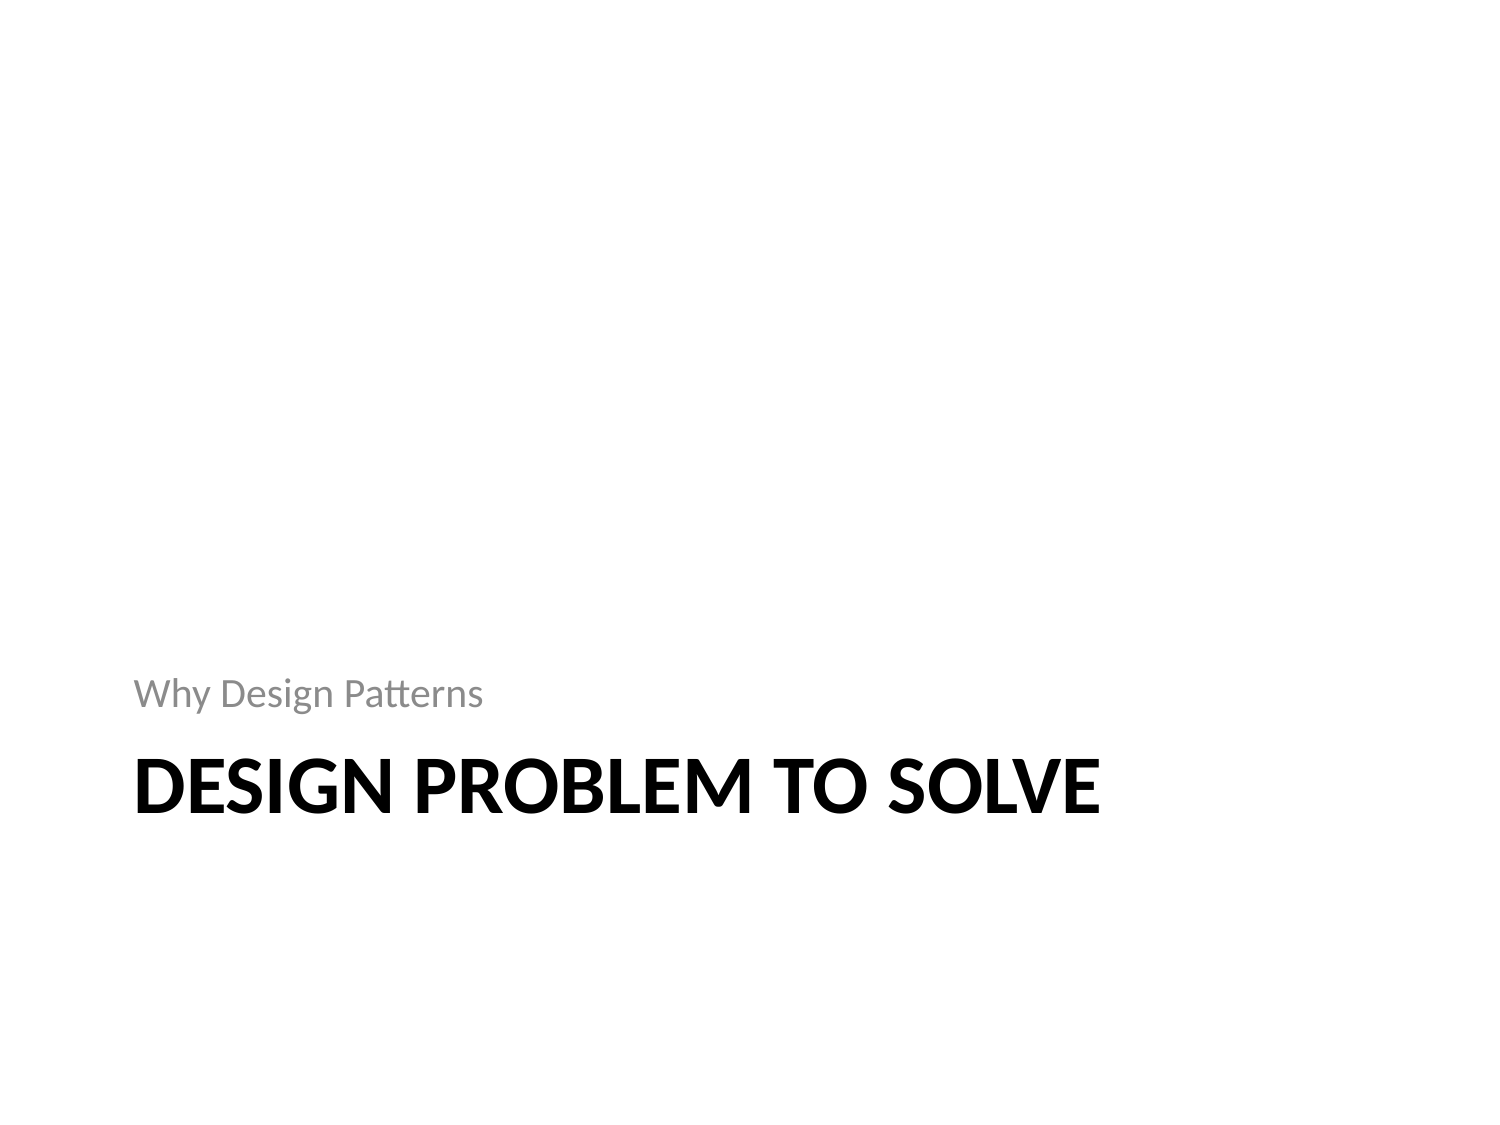

Why Design Patterns
# Design Problem to Solve